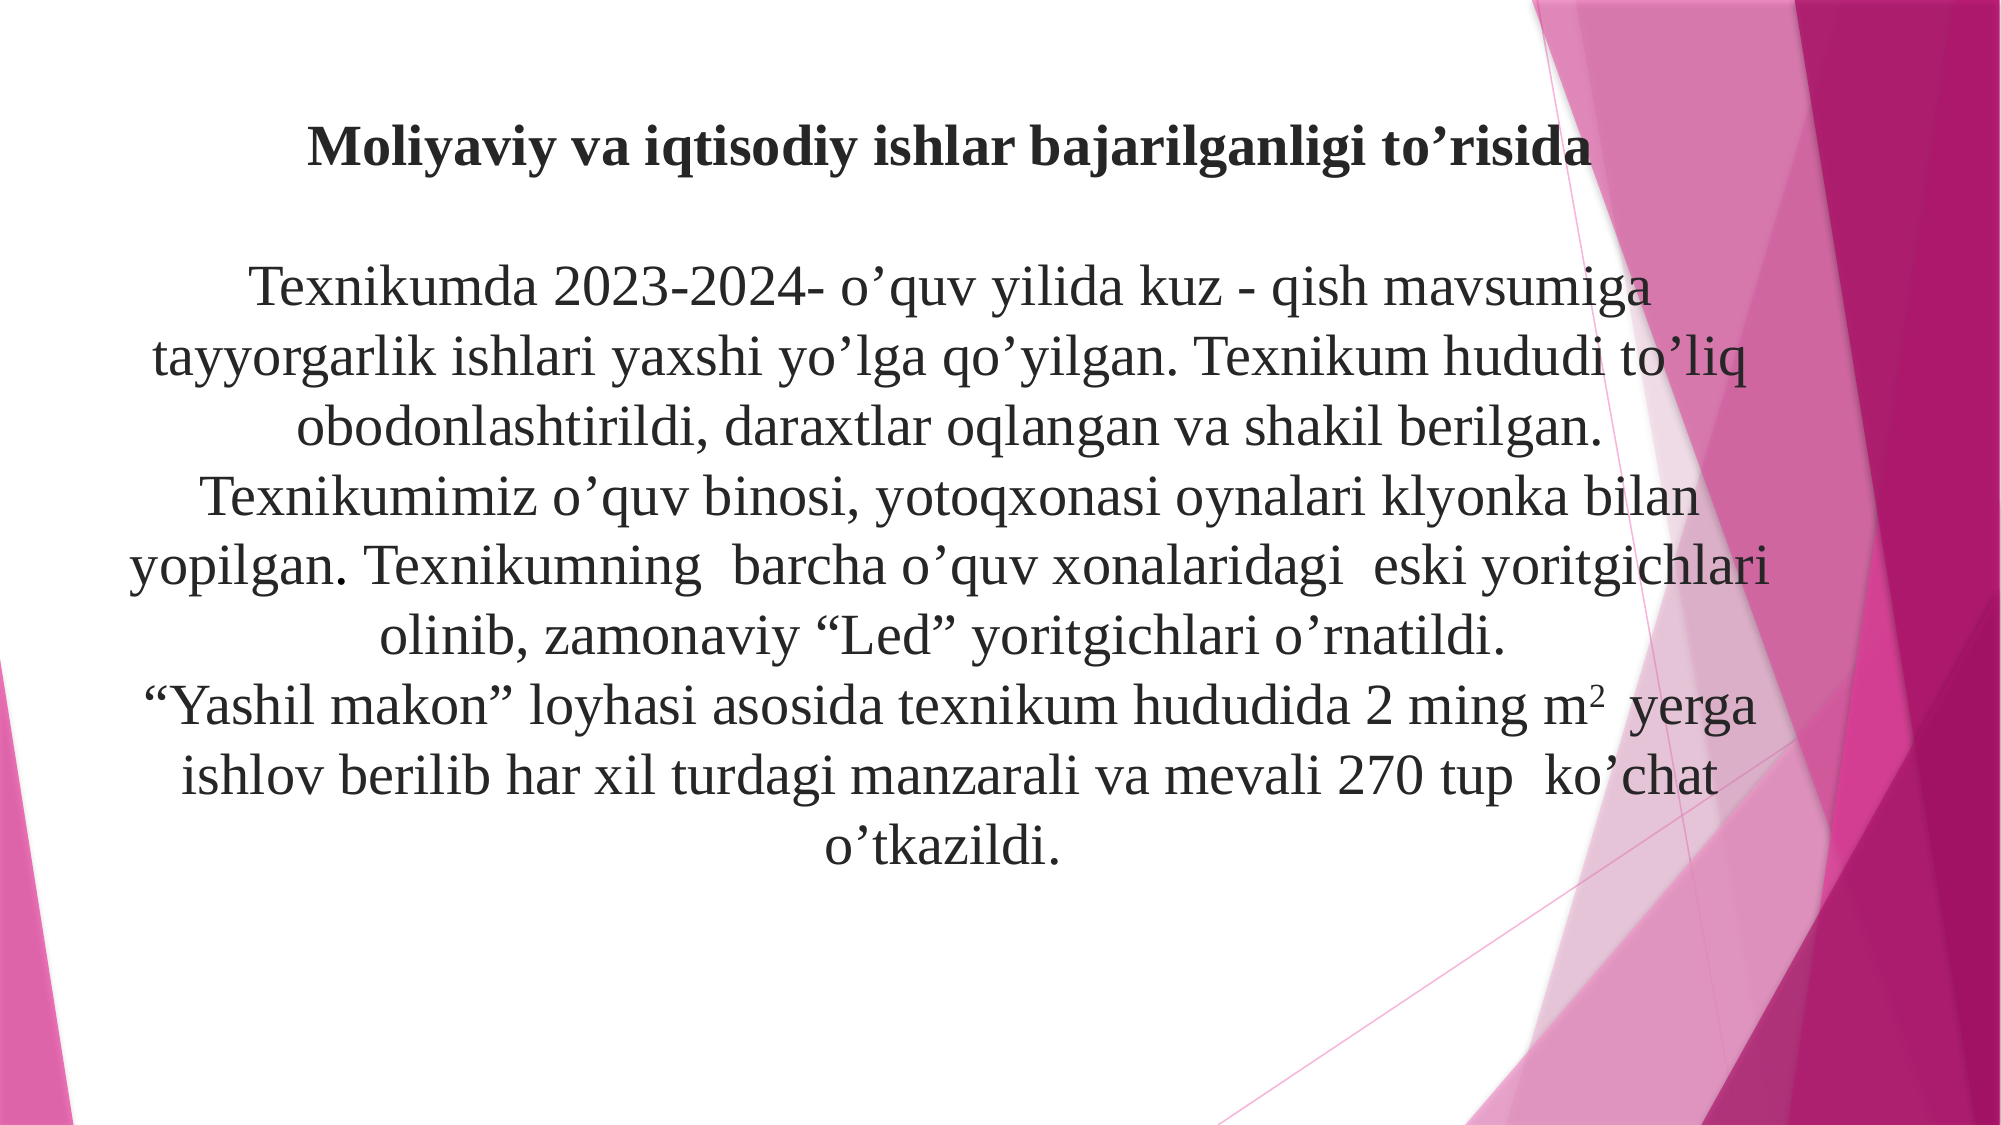

# Moliyaviy va iqtisodiy ishlar bajarilganligi to’risida Texnikumda 2023-2024- o’quv yilida kuz - qish mavsumiga tayyorgarlik ishlari yaxshi yo’lga qo’yilgan. Texnikum hududi to’liq obodonlashtirildi, daraxtlar oqlangan va shakil berilgan. Texnikumimiz o’quv binosi, yotoqxonasi oynalari klyonka bilan yopilgan. Texnikumning  barcha o’quv xonalaridagi  eski yoritgichlari olinib, zamonaviy “Led” yoritgichlari o’rnatildi. “Yashil makon” loyhasi asosida texnikum hududida 2 ming m2  yerga ishlov berilib har xil turdagi manzarali va mevali 270 tup  ko’chat o’tkazildi.